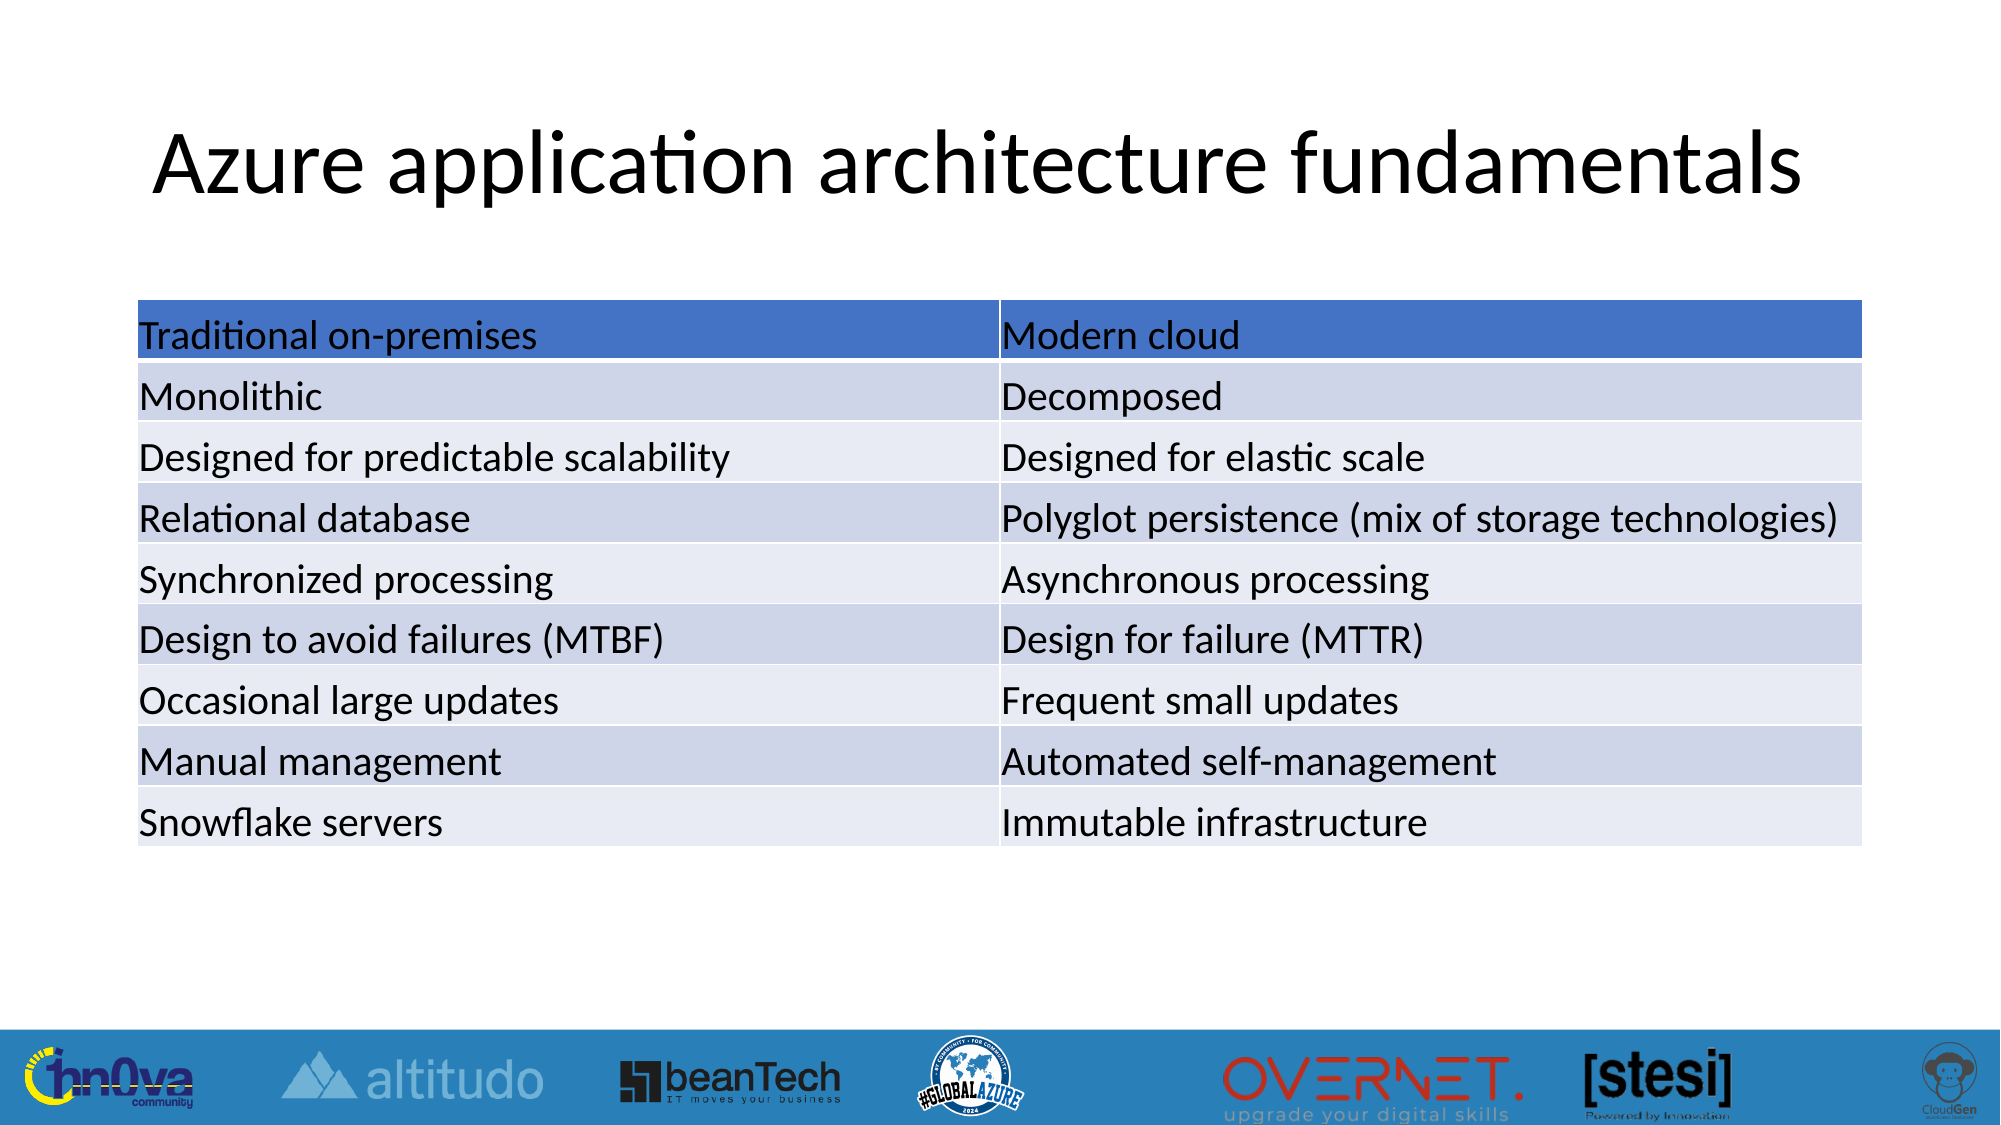

# Azure application architecture fundamentals
| Traditional on-premises | Modern cloud |
| --- | --- |
| Monolithic | Decomposed |
| Designed for predictable scalability | Designed for elastic scale |
| Relational database | Polyglot persistence (mix of storage technologies) |
| Synchronized processing | Asynchronous processing |
| Design to avoid failures (MTBF) | Design for failure (MTTR) |
| Occasional large updates | Frequent small updates |
| Manual management | Automated self-management |
| Snowflake servers | Immutable infrastructure |